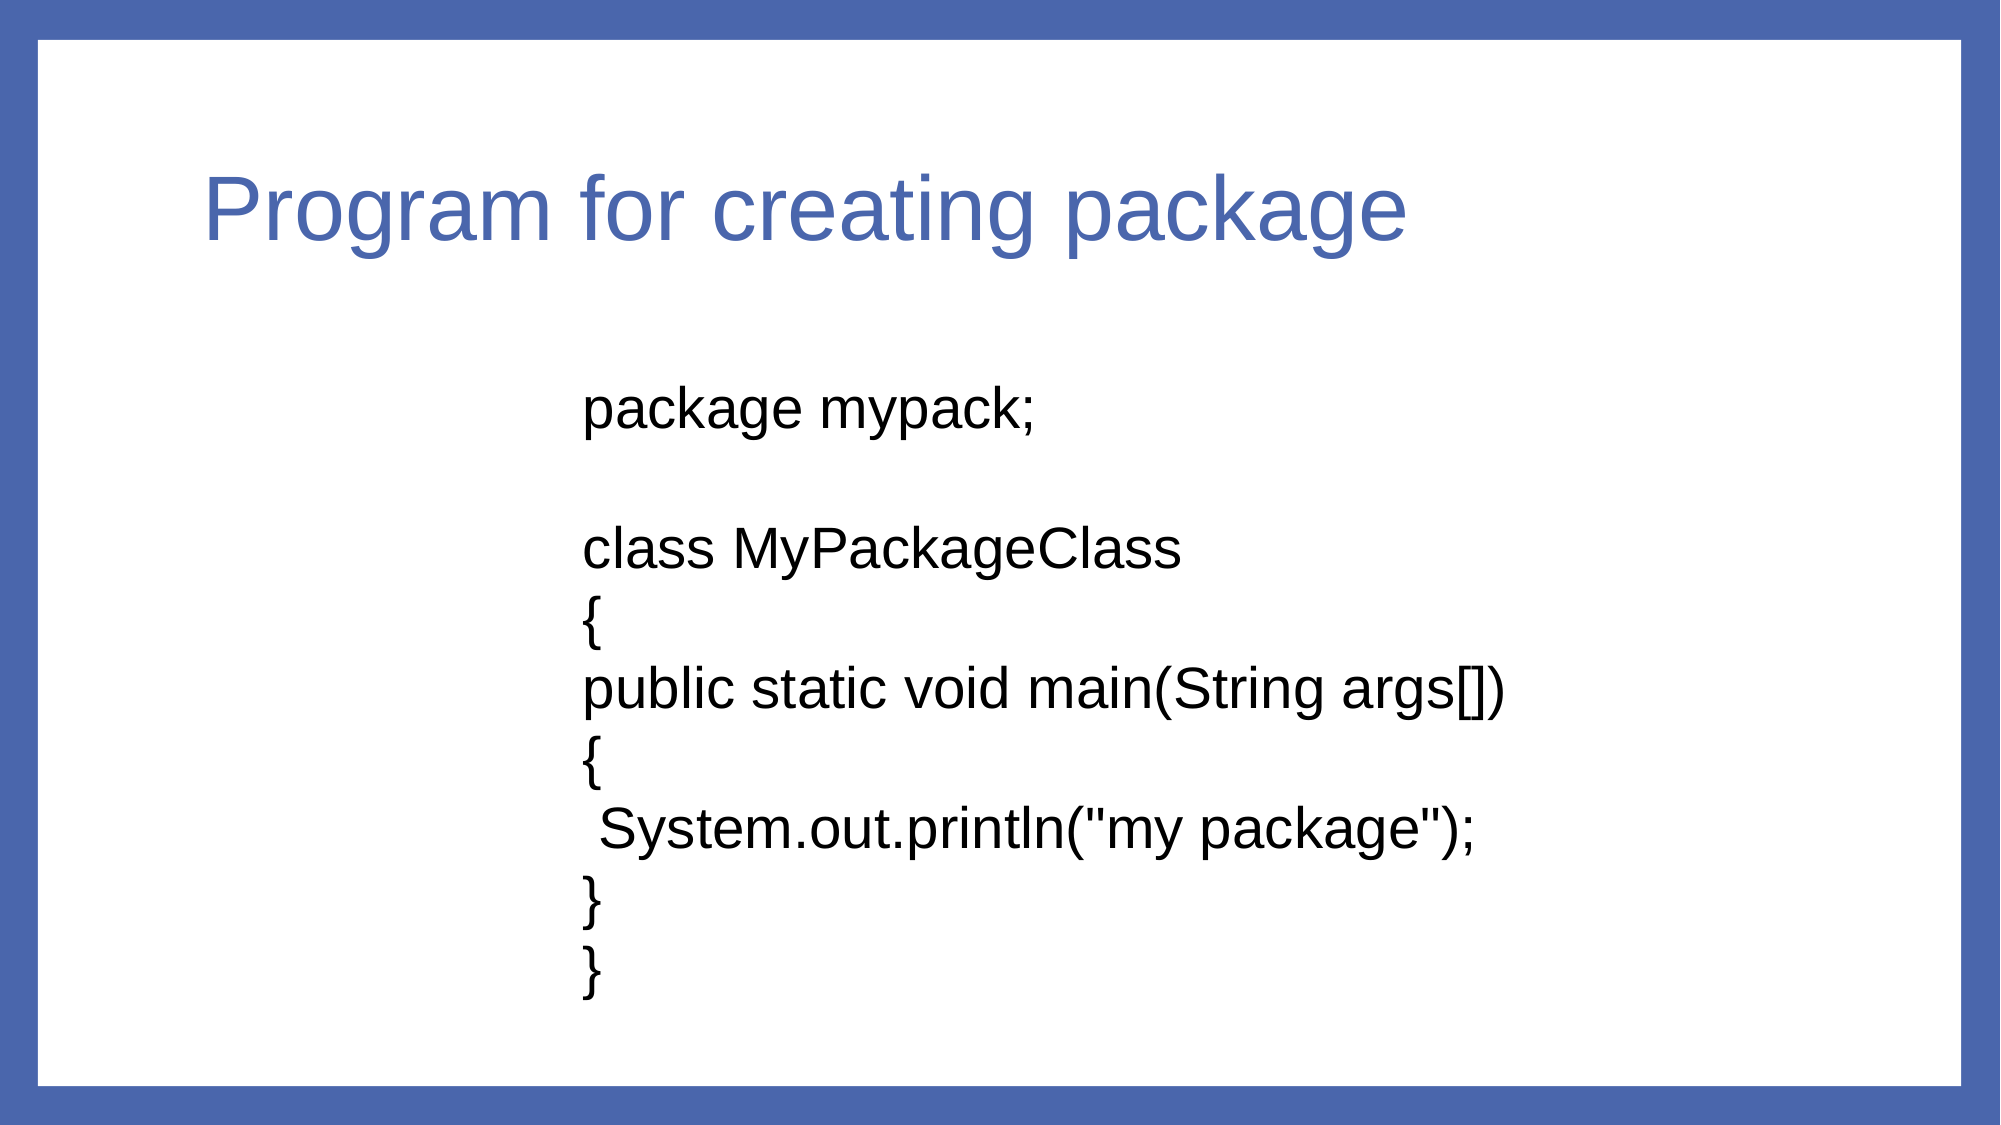

# Program for creating package
package mypack;

class MyPackageClass
{
public static void main(String args[])
{
 System.out.println("my package");
}
}